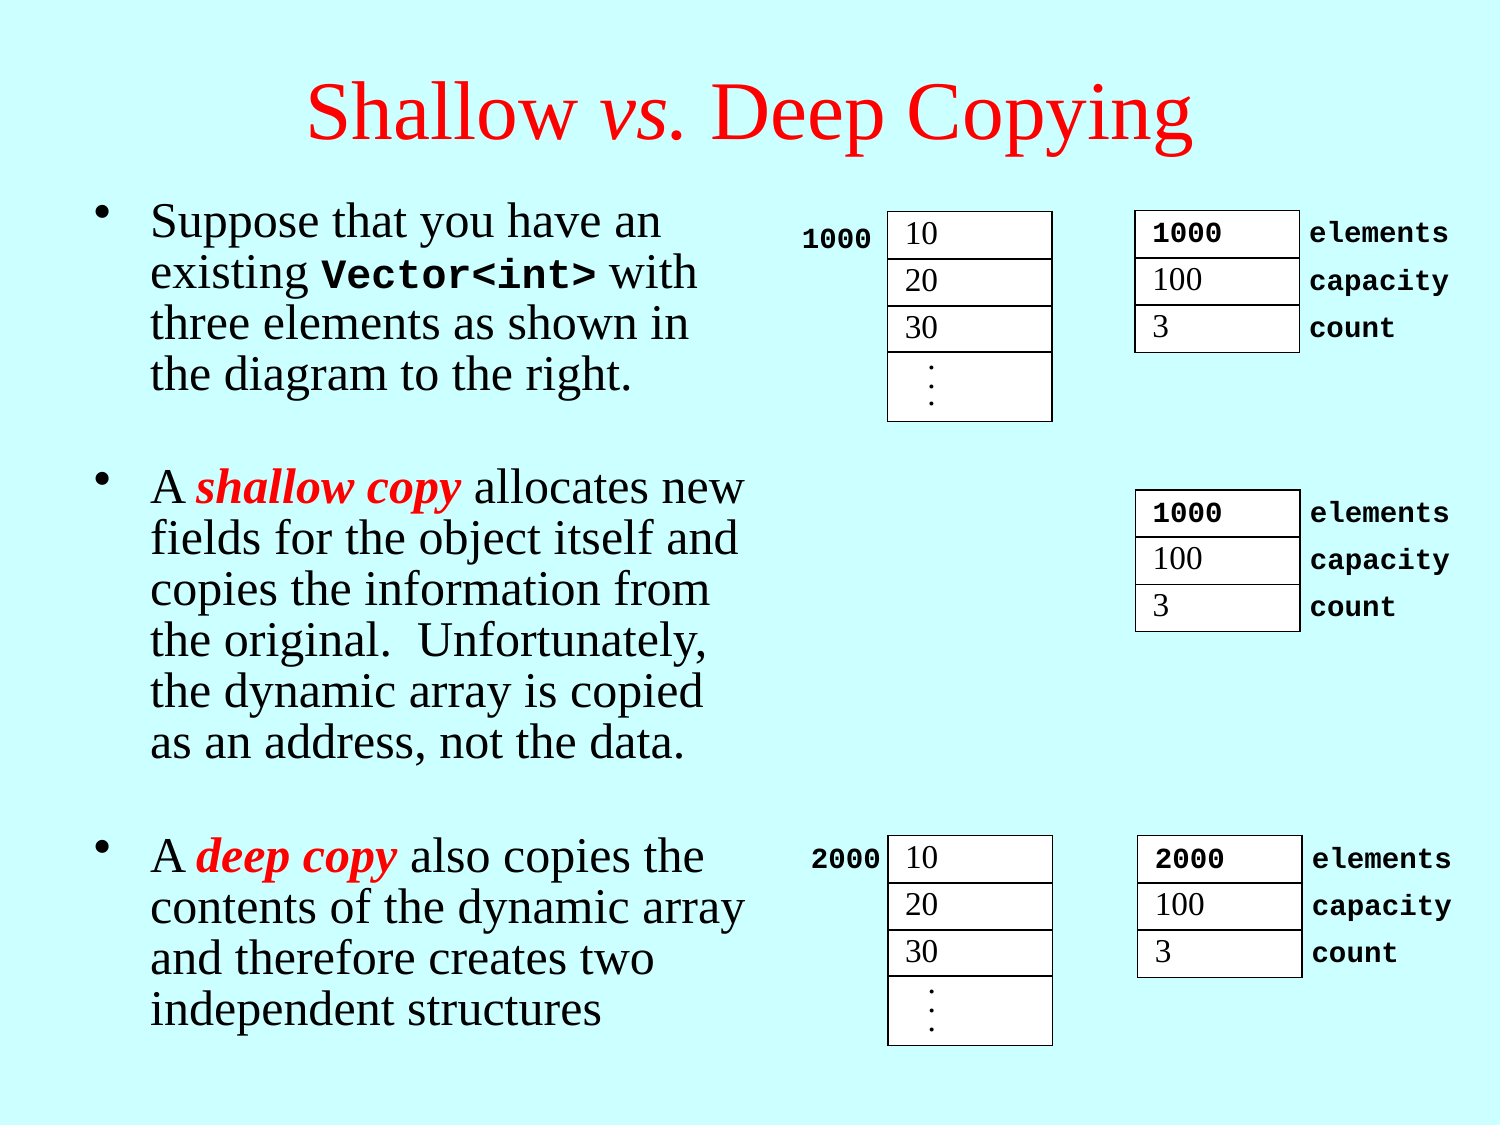

# Shallow vs. Deep Copying
Suppose that you have an existing Vector<int> with three elements as shown in the diagram to the right.
A shallow copy allocates new fields for the object itself and copies the information from the original.  Unfortunately, the dynamic array is copied as an address, not the data.
A deep copy also copies the contents of the dynamic array and therefore creates two independent structures
10
1000
elements

1000
100
20
capacity

3
30
count

.
.

.
1000
elements

100
capacity

3
count

10
2000
elements
2000

20
100
capacity

30
3
count

.
.

.